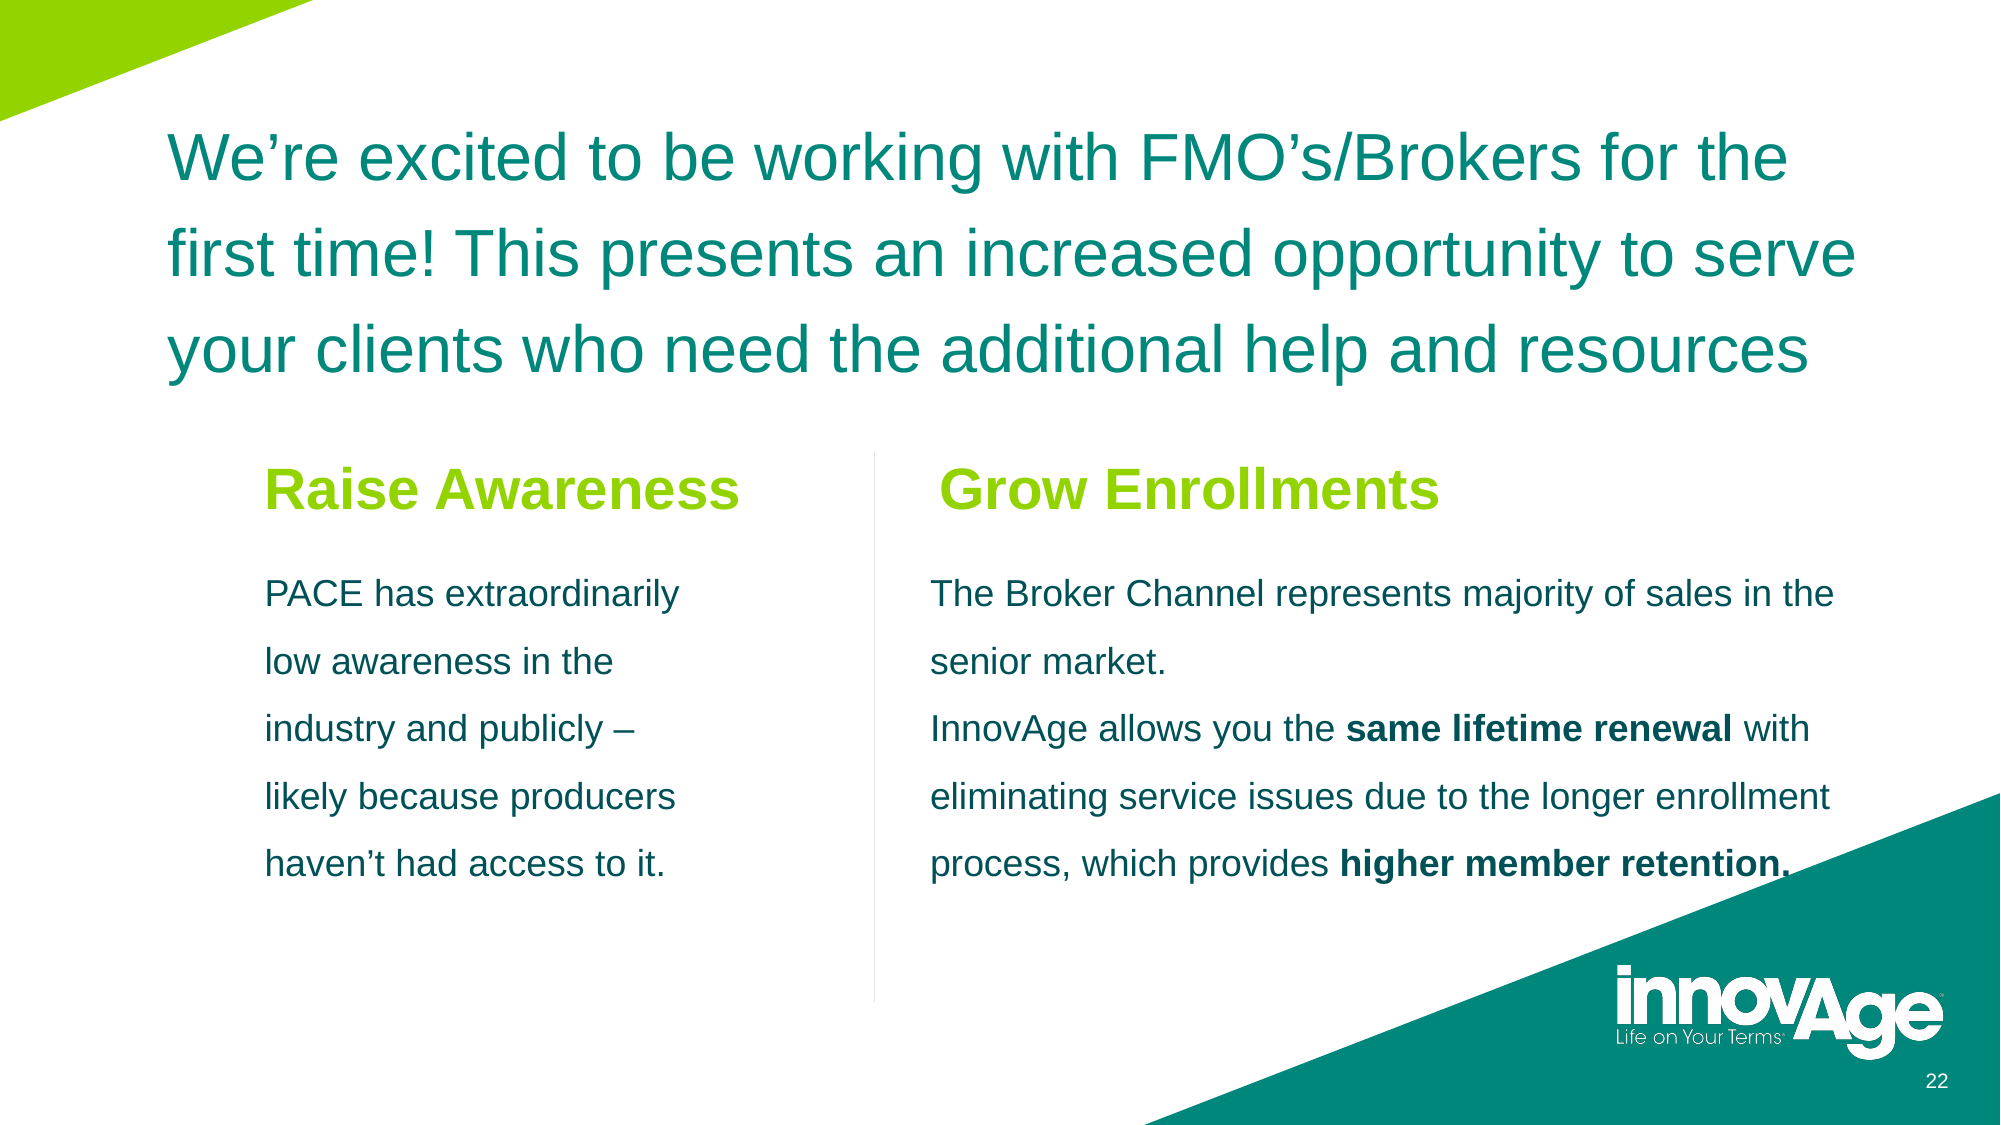

We’re excited to be working with FMO’s/Brokers for the first time! This presents an increased opportunity to serve your clients who need the additional help and resources
Grow Enrollments
Raise Awareness
PACE has extraordinarily low awareness in the industry and publicly – likely because producers haven’t had access to it.
The Broker Channel represents majority of sales in the senior market.
InnovAge allows you the same lifetime renewal with eliminating service issues due to the longer enrollment process, which provides higher member retention.
22